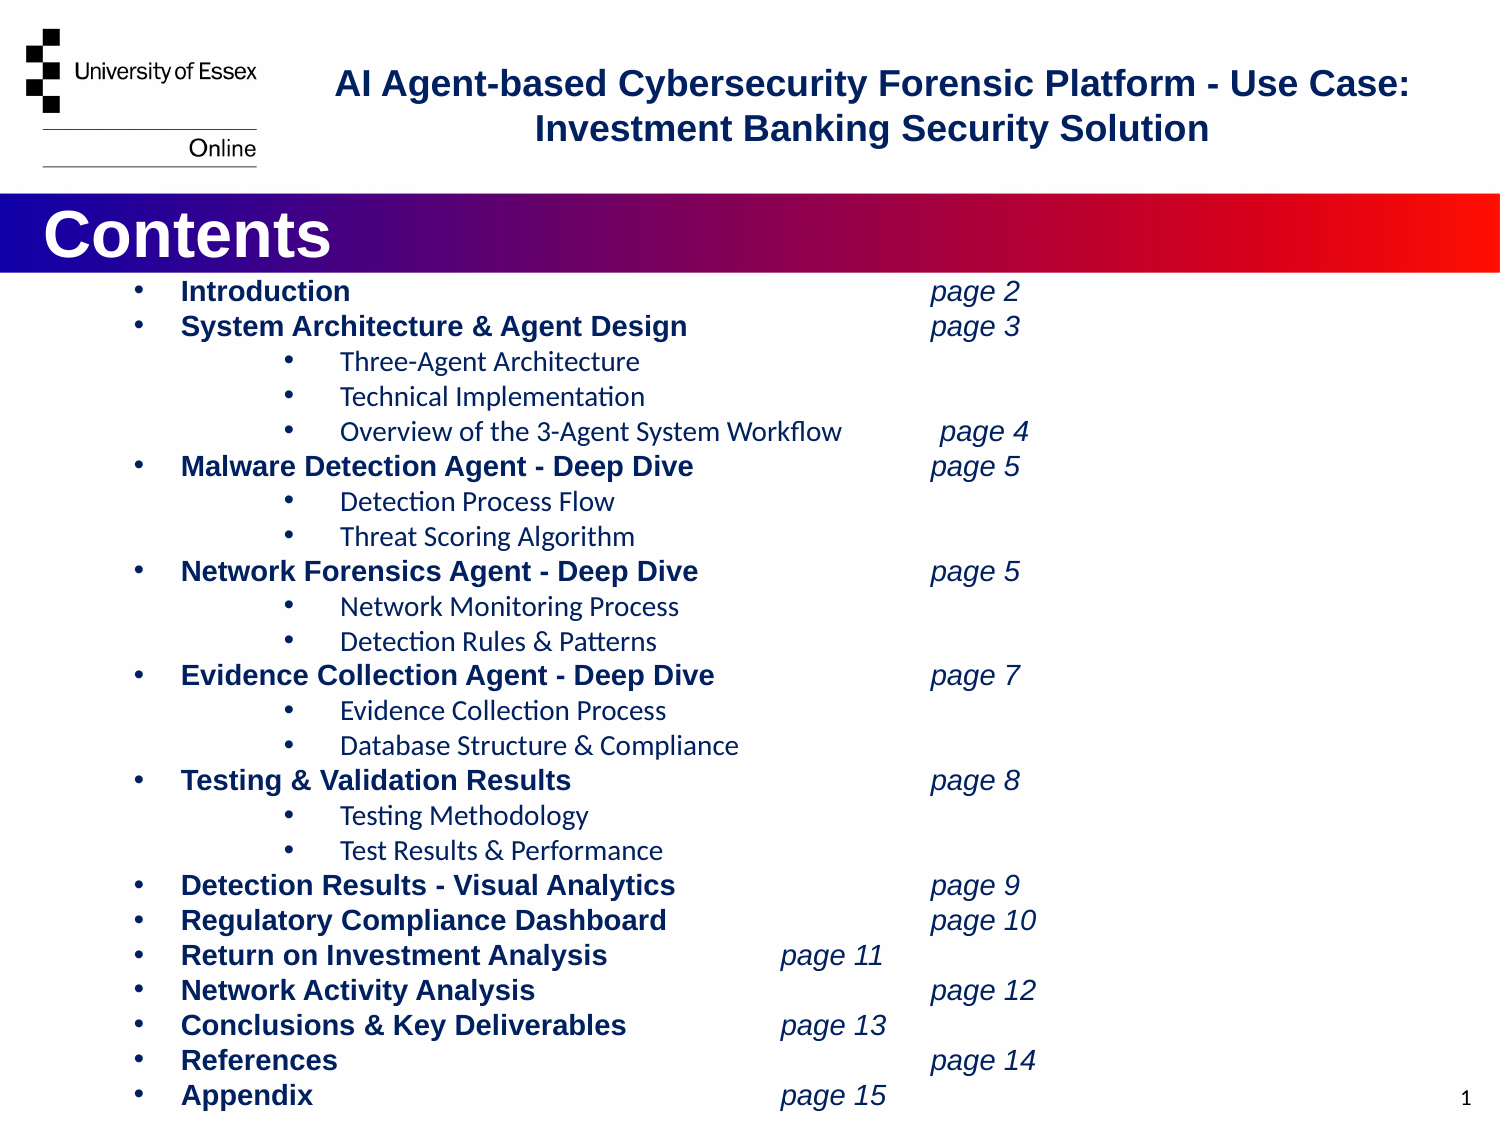

AI Agent-based Cybersecurity Forensic Platform - Use Case: Investment Banking Security Solution
Contents
Introduction				page 2
System Architecture & Agent Design		page 3
Three-Agent Architecture
Technical Implementation
Overview of the 3-Agent System Workflow	page 4
Malware Detection Agent - Deep Dive		page 5
Detection Process Flow
Threat Scoring Algorithm
Network Forensics Agent - Deep Dive		page 5
Network Monitoring Process
Detection Rules & Patterns
Evidence Collection Agent - Deep Dive		page 7
Evidence Collection Process
Database Structure & Compliance
Testing & Validation Results			page 8
Testing Methodology
Test Results & Performance
Detection Results - Visual Analytics		page 9
Regulatory Compliance Dashboard		page 10
Return on Investment Analysis		page 11
Network Activity Analysis			page 12
Conclusions & Key Deliverables		page 13
References				page 14
Appendix				page 15
1